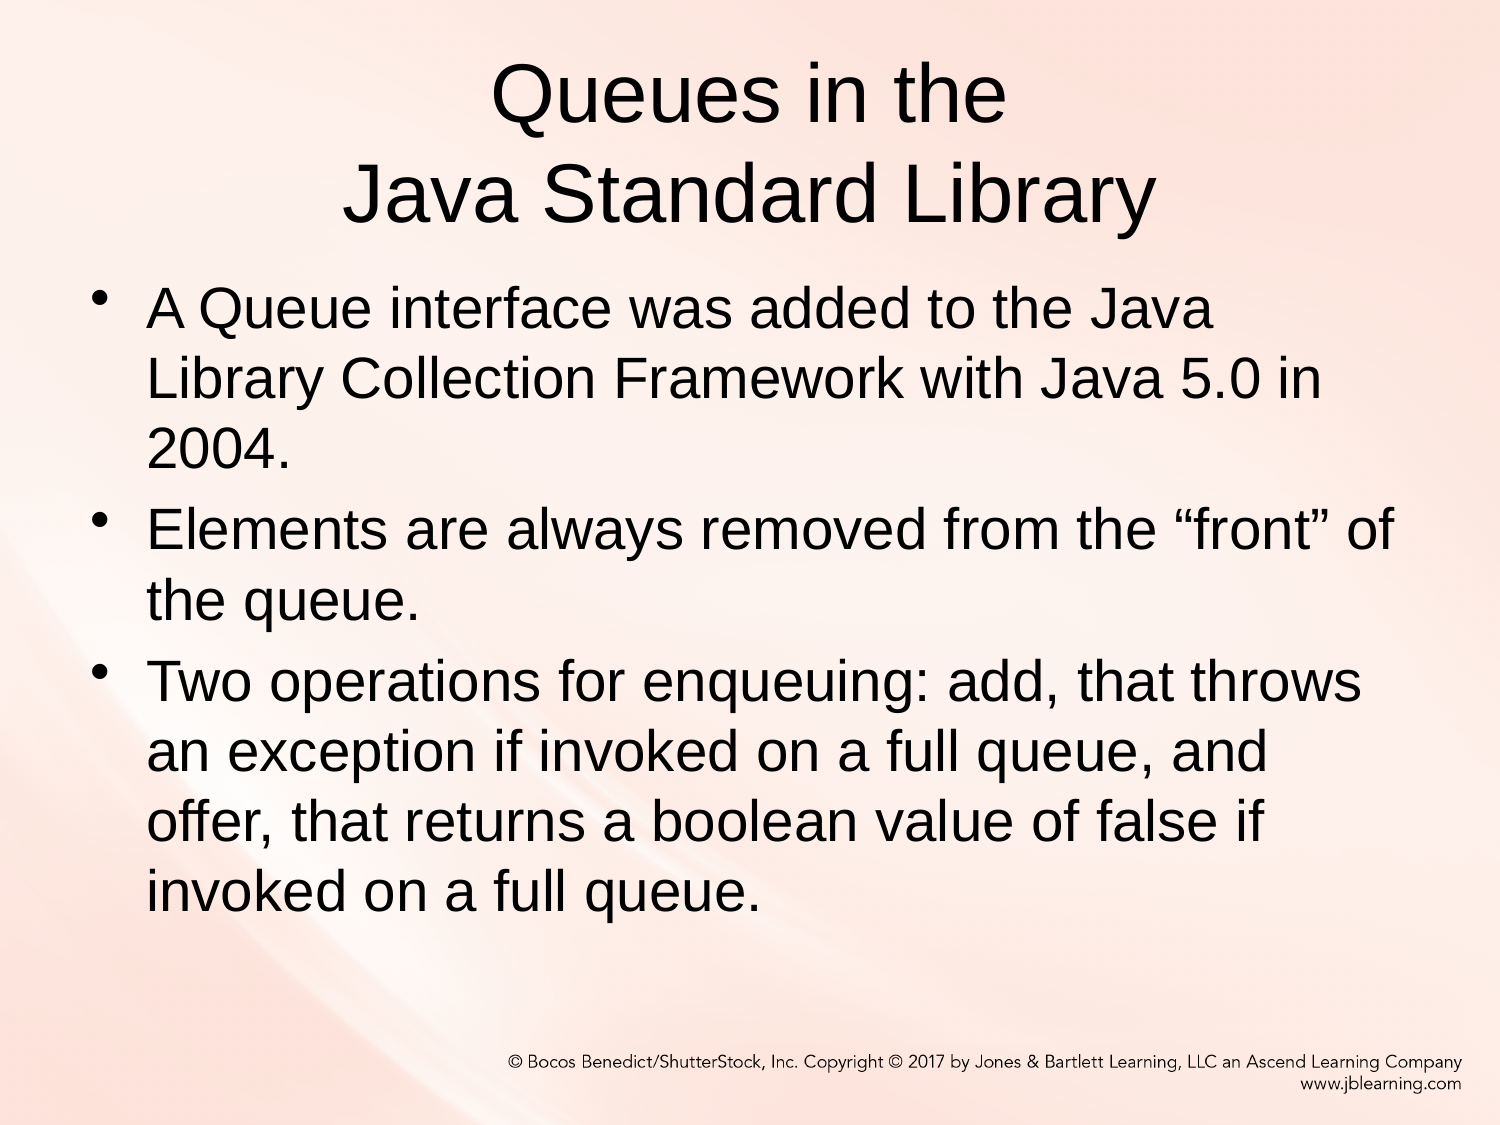

# Queues in the Java Standard Library
A Queue interface was added to the Java Library Collection Framework with Java 5.0 in 2004.
Elements are always removed from the “front” of the queue.
Two operations for enqueuing: add, that throws an exception if invoked on a full queue, and offer, that returns a boolean value of false if invoked on a full queue.